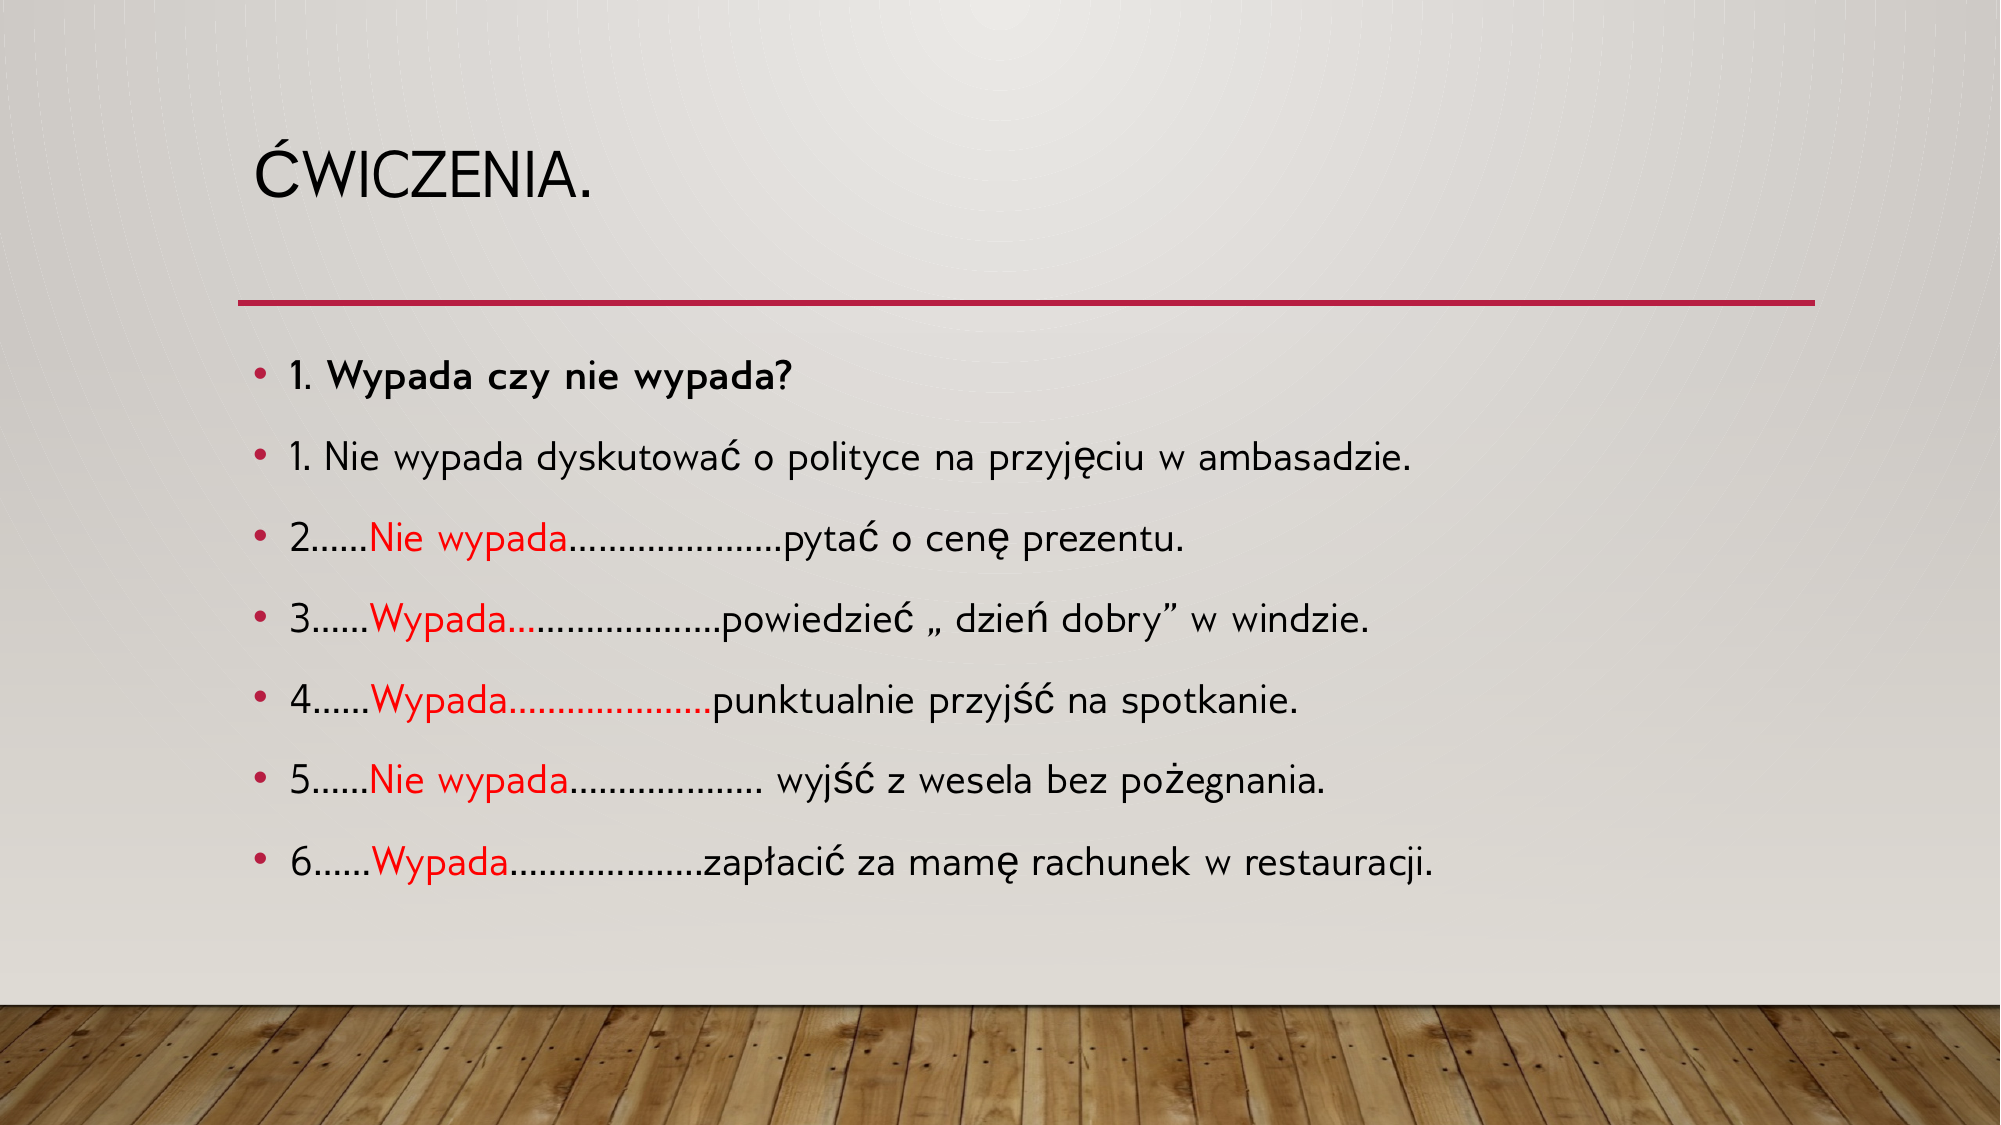

# Ćwiczenia.
1. Wypada czy nie wypada?
1. Nie wypada dyskutować o polityce na przyjęciu w ambasadzie.
2……Nie wypada………………….pytać o cenę prezentu.
3……Wypada………………….powiedzieć „ dzień dobry” w windzie.
4……Wypada…………………punktualnie przyjść na spotkanie.
5……Nie wypada……………….. wyjść z wesela bez pożegnania.
6……Wypada………………..zapłacić za mamę rachunek w restauracji.